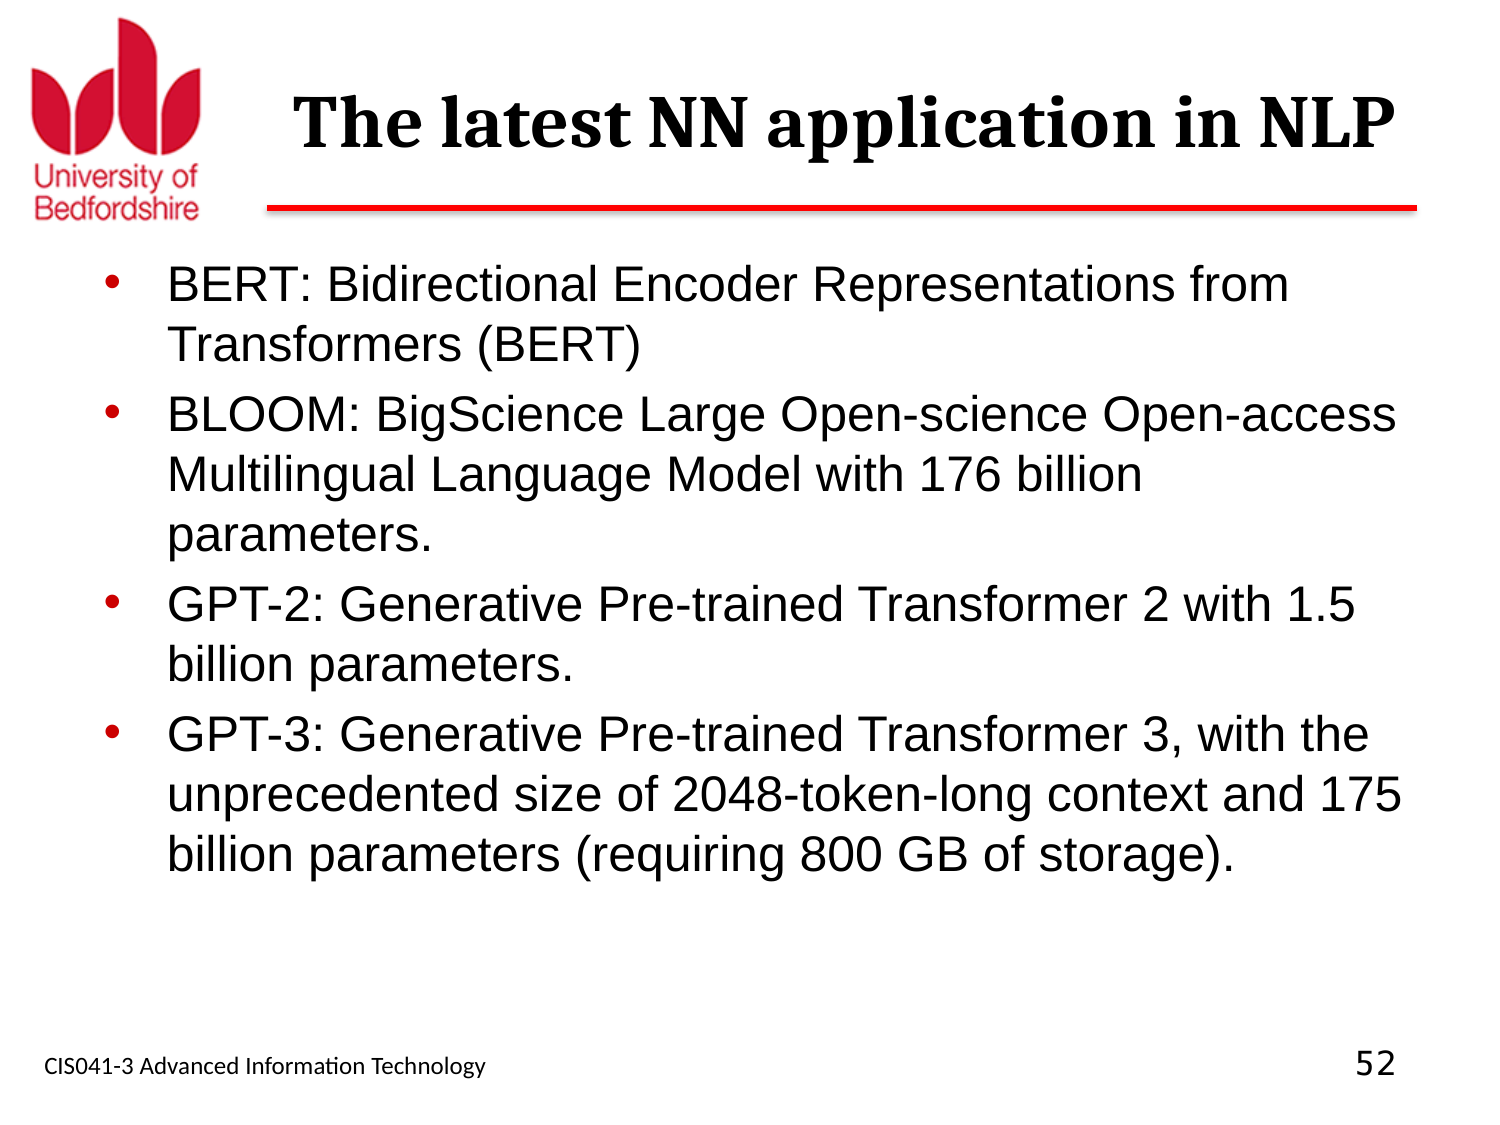

# The latest NN application in NLP
BERT: Bidirectional Encoder Representations from Transformers (BERT)
BLOOM: BigScience Large Open-science Open-access Multilingual Language Model with 176 billion parameters.
GPT-2: Generative Pre-trained Transformer 2 with 1.5 billion parameters.
GPT-3: Generative Pre-trained Transformer 3, with the unprecedented size of 2048-token-long context and 175 billion parameters (requiring 800 GB of storage).

CIS041-3 Advanced Information Technology